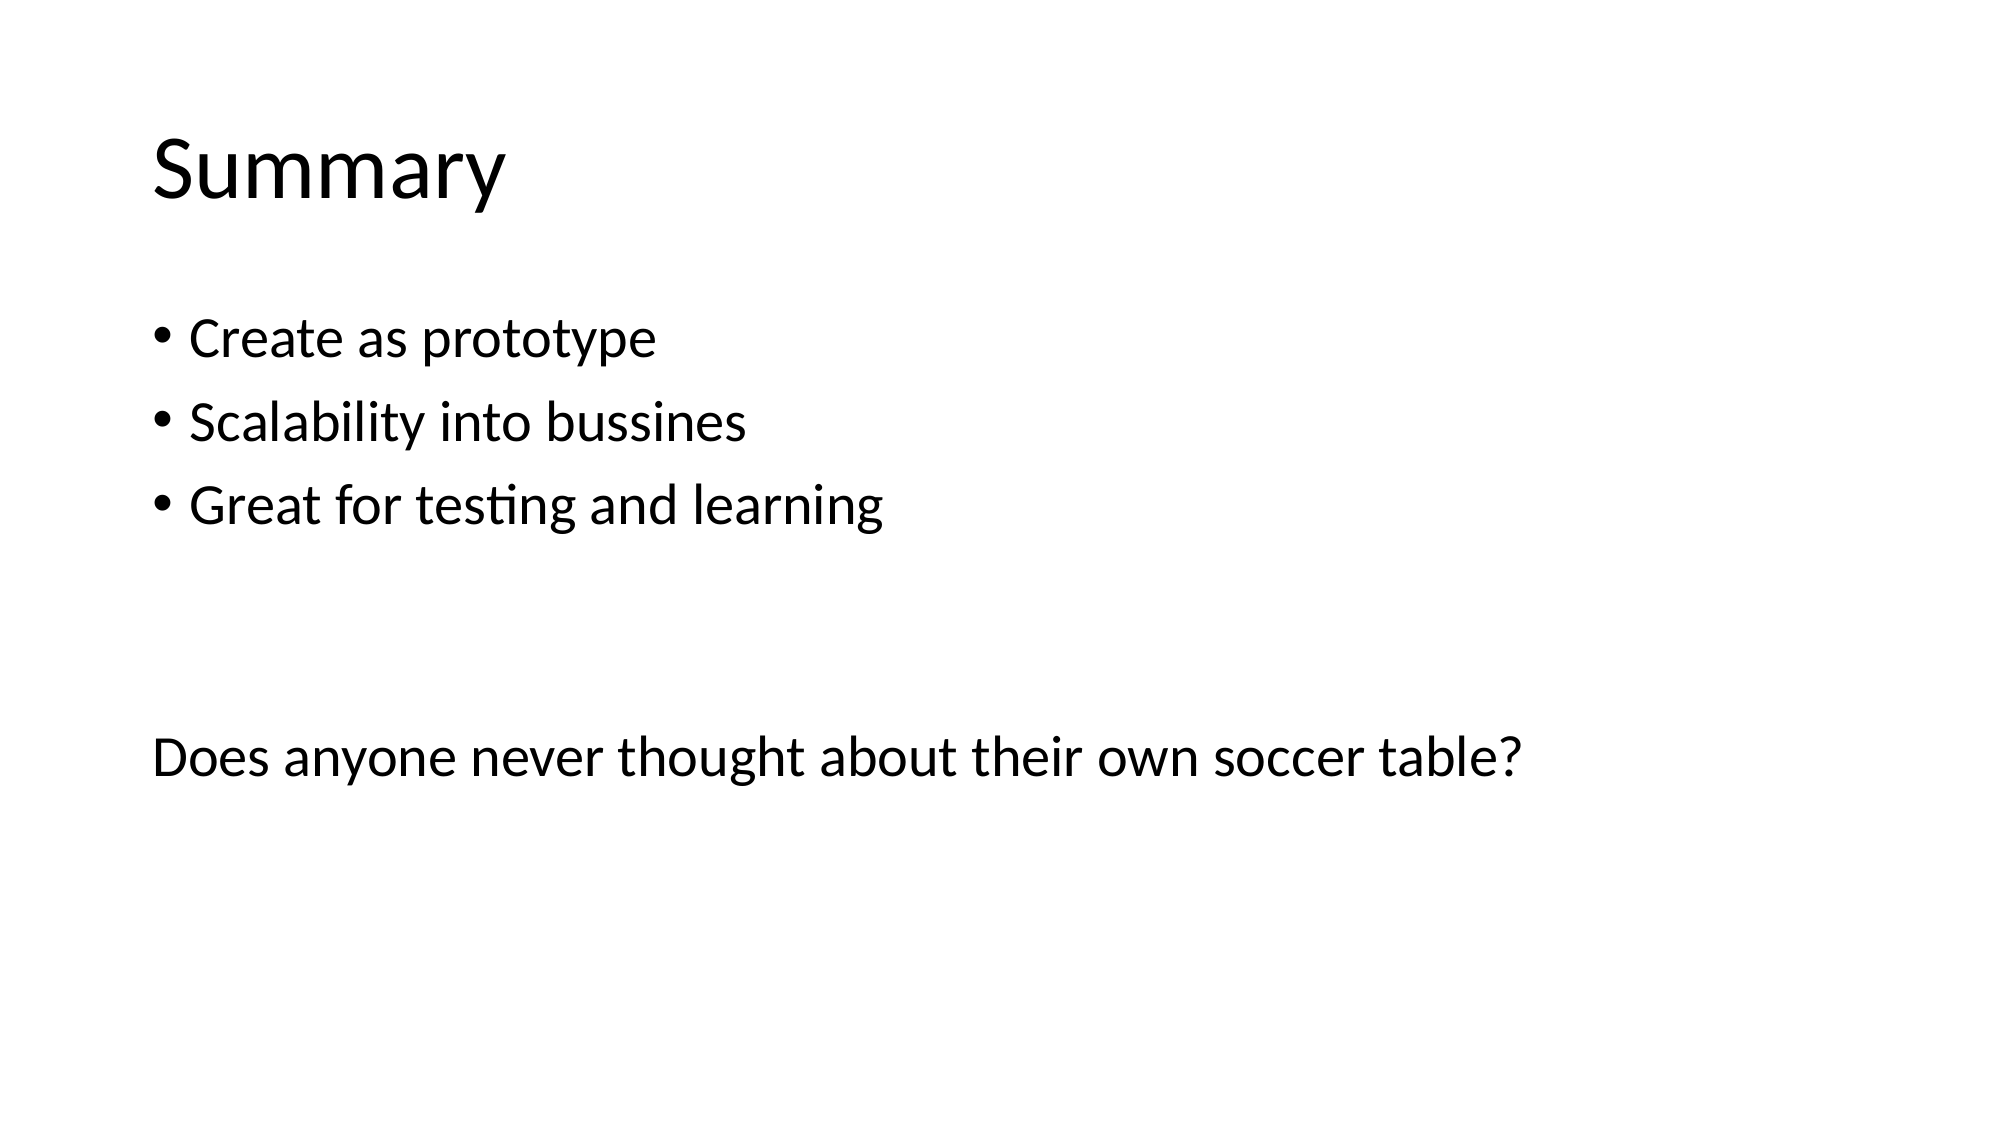

# Summary
Create as prototype
Scalability into bussines
Great for testing and learning

Does anyone never thought about their own soccer table?